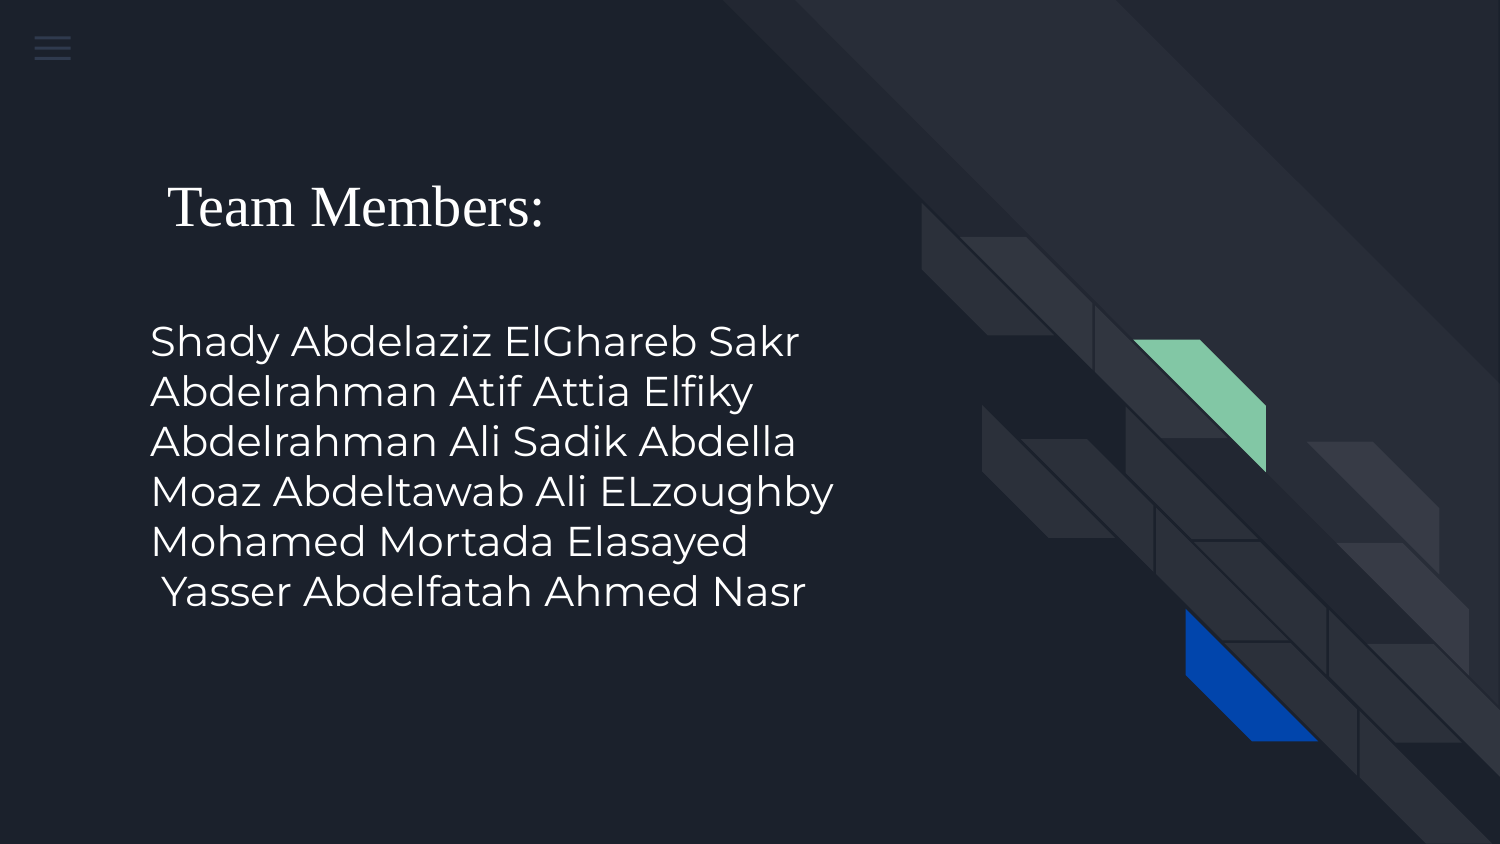

Team Members:
# Shady Abdelaziz ElGhareb Sakr Abdelrahman Atif Attia Elfiky Abdelrahman Ali Sadik Abdella Moaz Abdeltawab Ali ELzoughby  Mohamed Mortada Elasayed Yasser Abdelfatah Ahmed Nasr